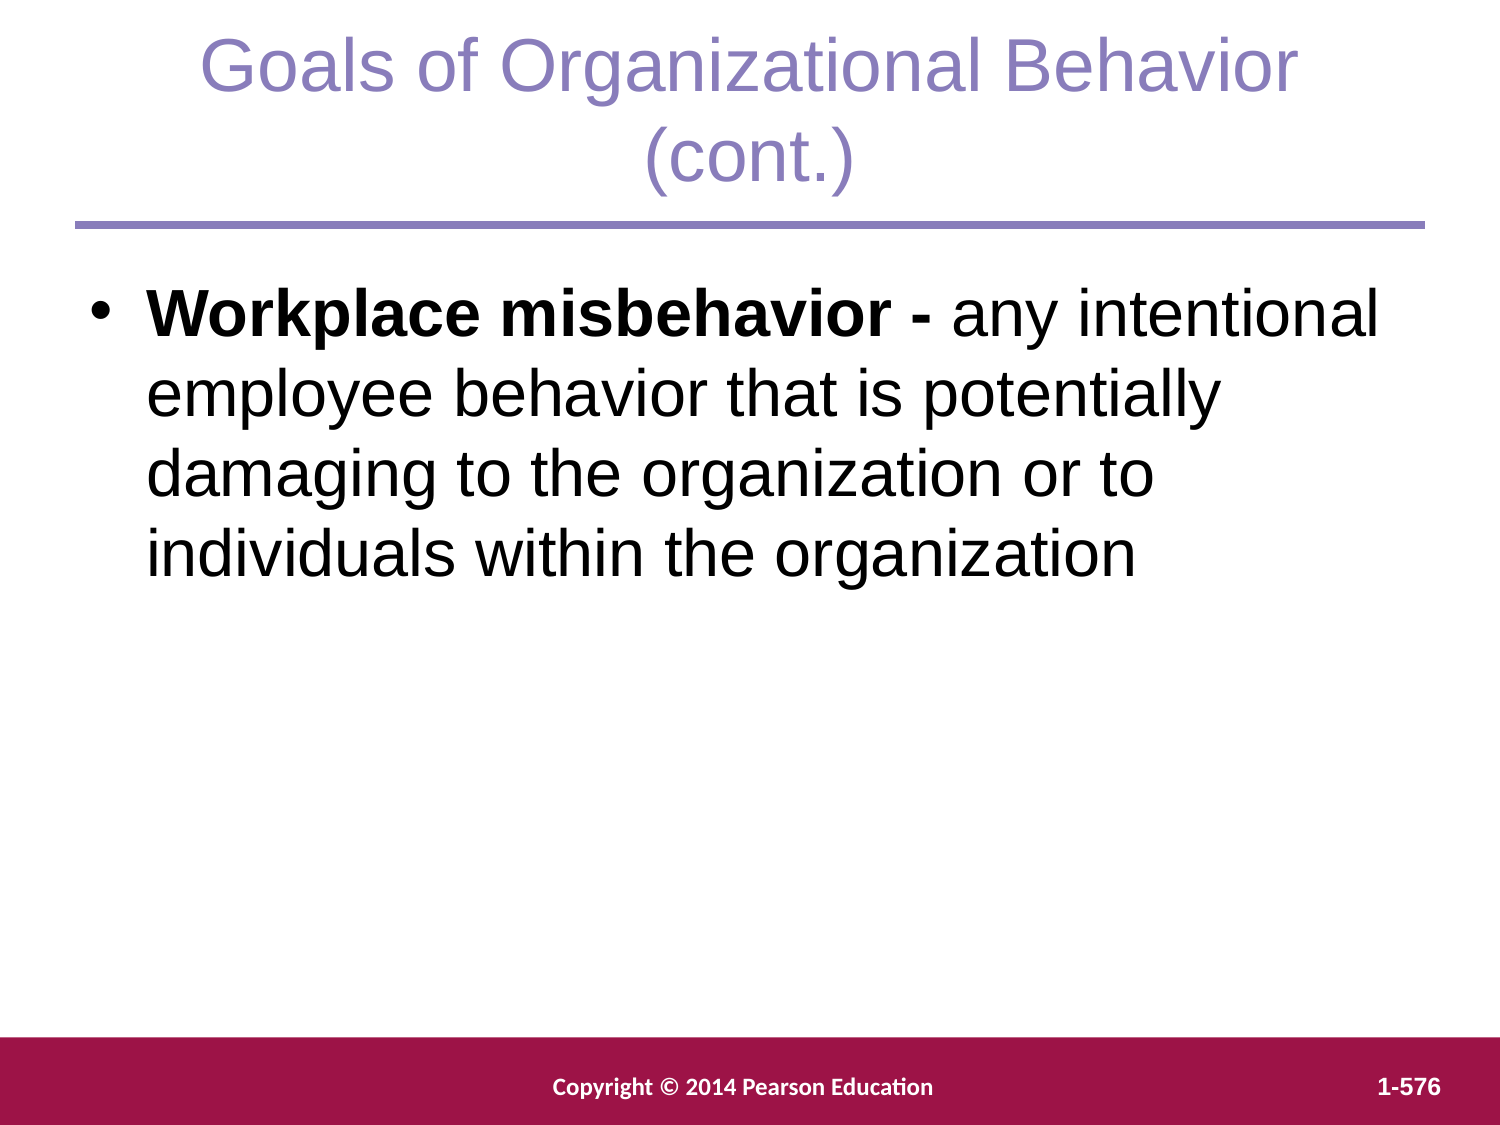

Goals of Organizational Behavior (cont.)
Workplace misbehavior - any intentional employee behavior that is potentially damaging to the organization or to individuals within the organization